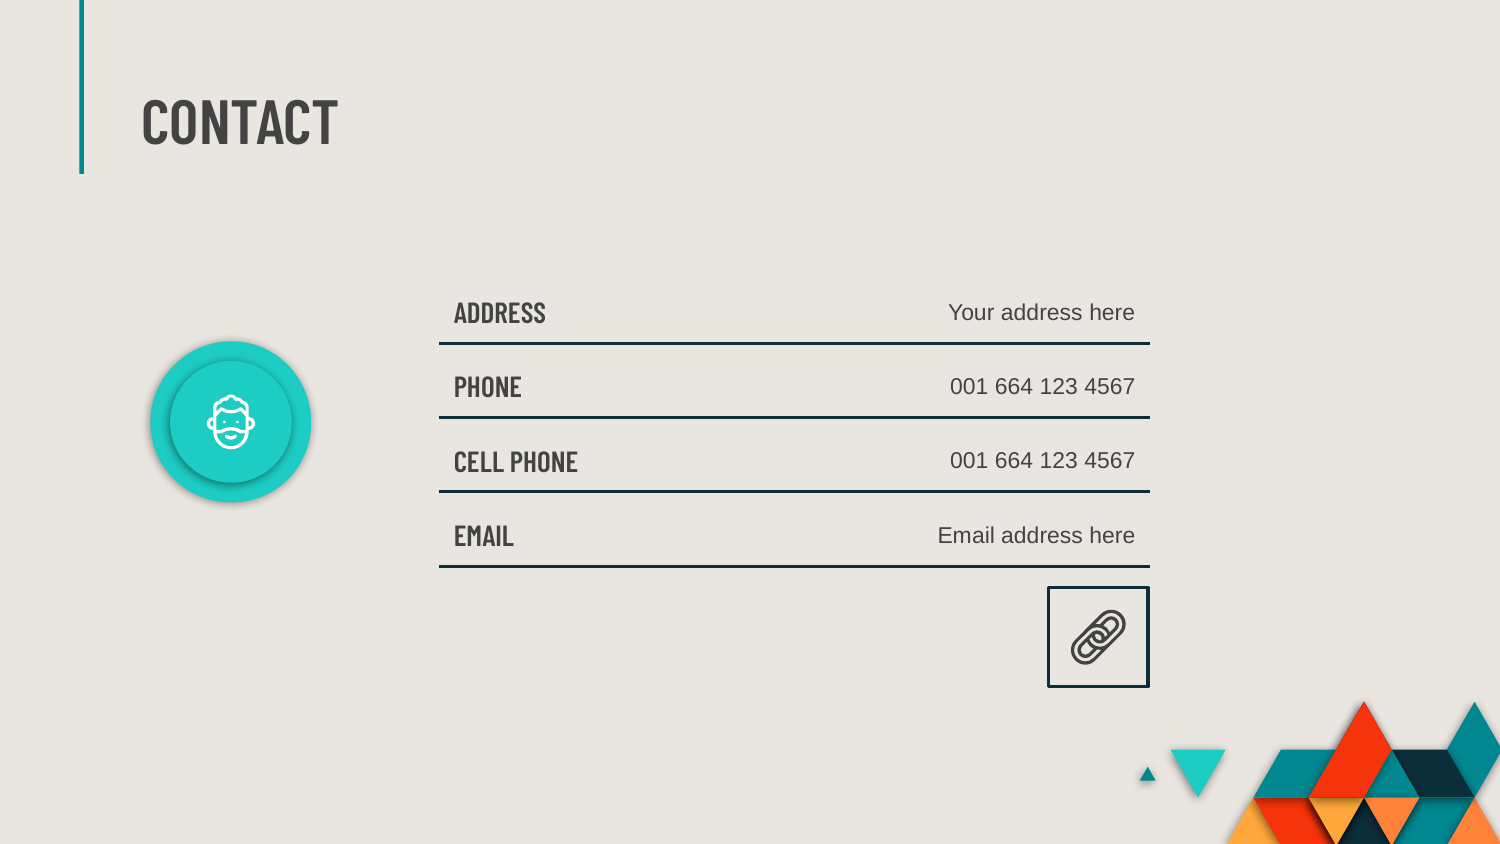

# CONTACT
ADDRESS
Your address here

PHONE
001 664 123 4567
CELL PHONE
001 664 123 4567
EMAIL
Email address here